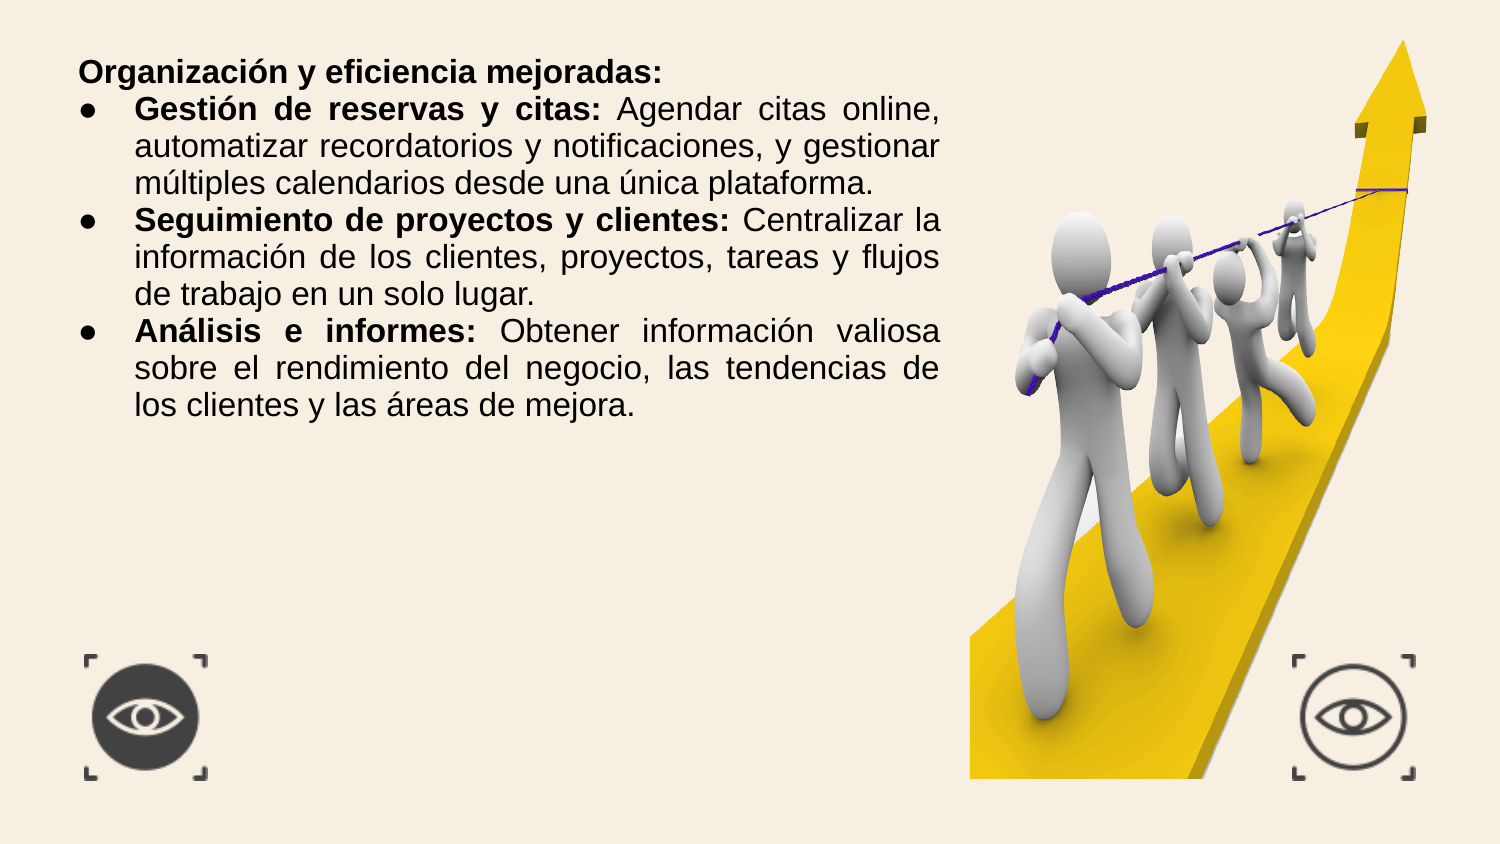

Organización y eficiencia mejoradas:
Gestión de reservas y citas: Agendar citas online, automatizar recordatorios y notificaciones, y gestionar múltiples calendarios desde una única plataforma.
Seguimiento de proyectos y clientes: Centralizar la información de los clientes, proyectos, tareas y flujos de trabajo en un solo lugar.
Análisis e informes: Obtener información valiosa sobre el rendimiento del negocio, las tendencias de los clientes y las áreas de mejora.